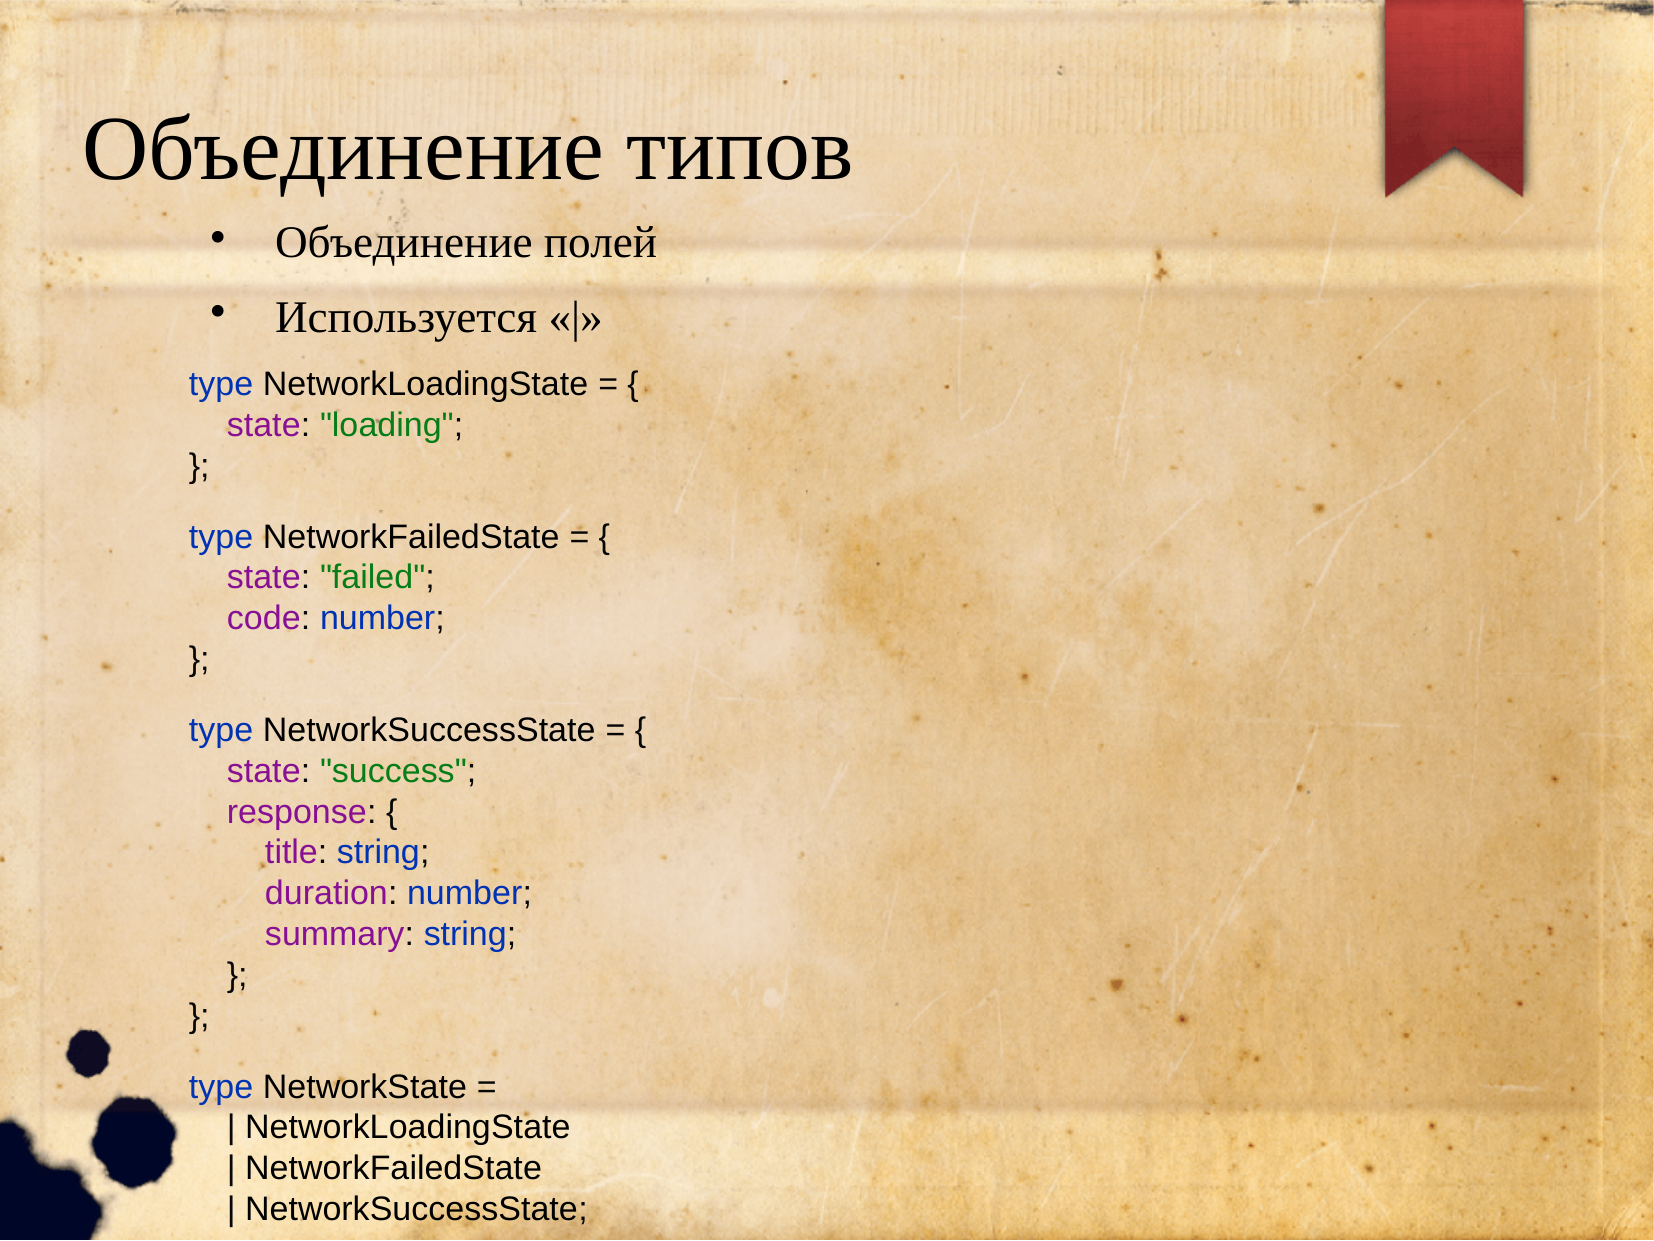

Объединение типов
Объединение полей
Используется «|»
type NetworkLoadingState = {
    state: "loading";
};
type NetworkFailedState = {
    state: "failed";
    code: number;
};
type NetworkSuccessState = {
    state: "success";
    response: {
        title: string;
        duration: number;
        summary: string;
    };
};
type NetworkState =
    | NetworkLoadingState
    | NetworkFailedState
    | NetworkSuccessState;